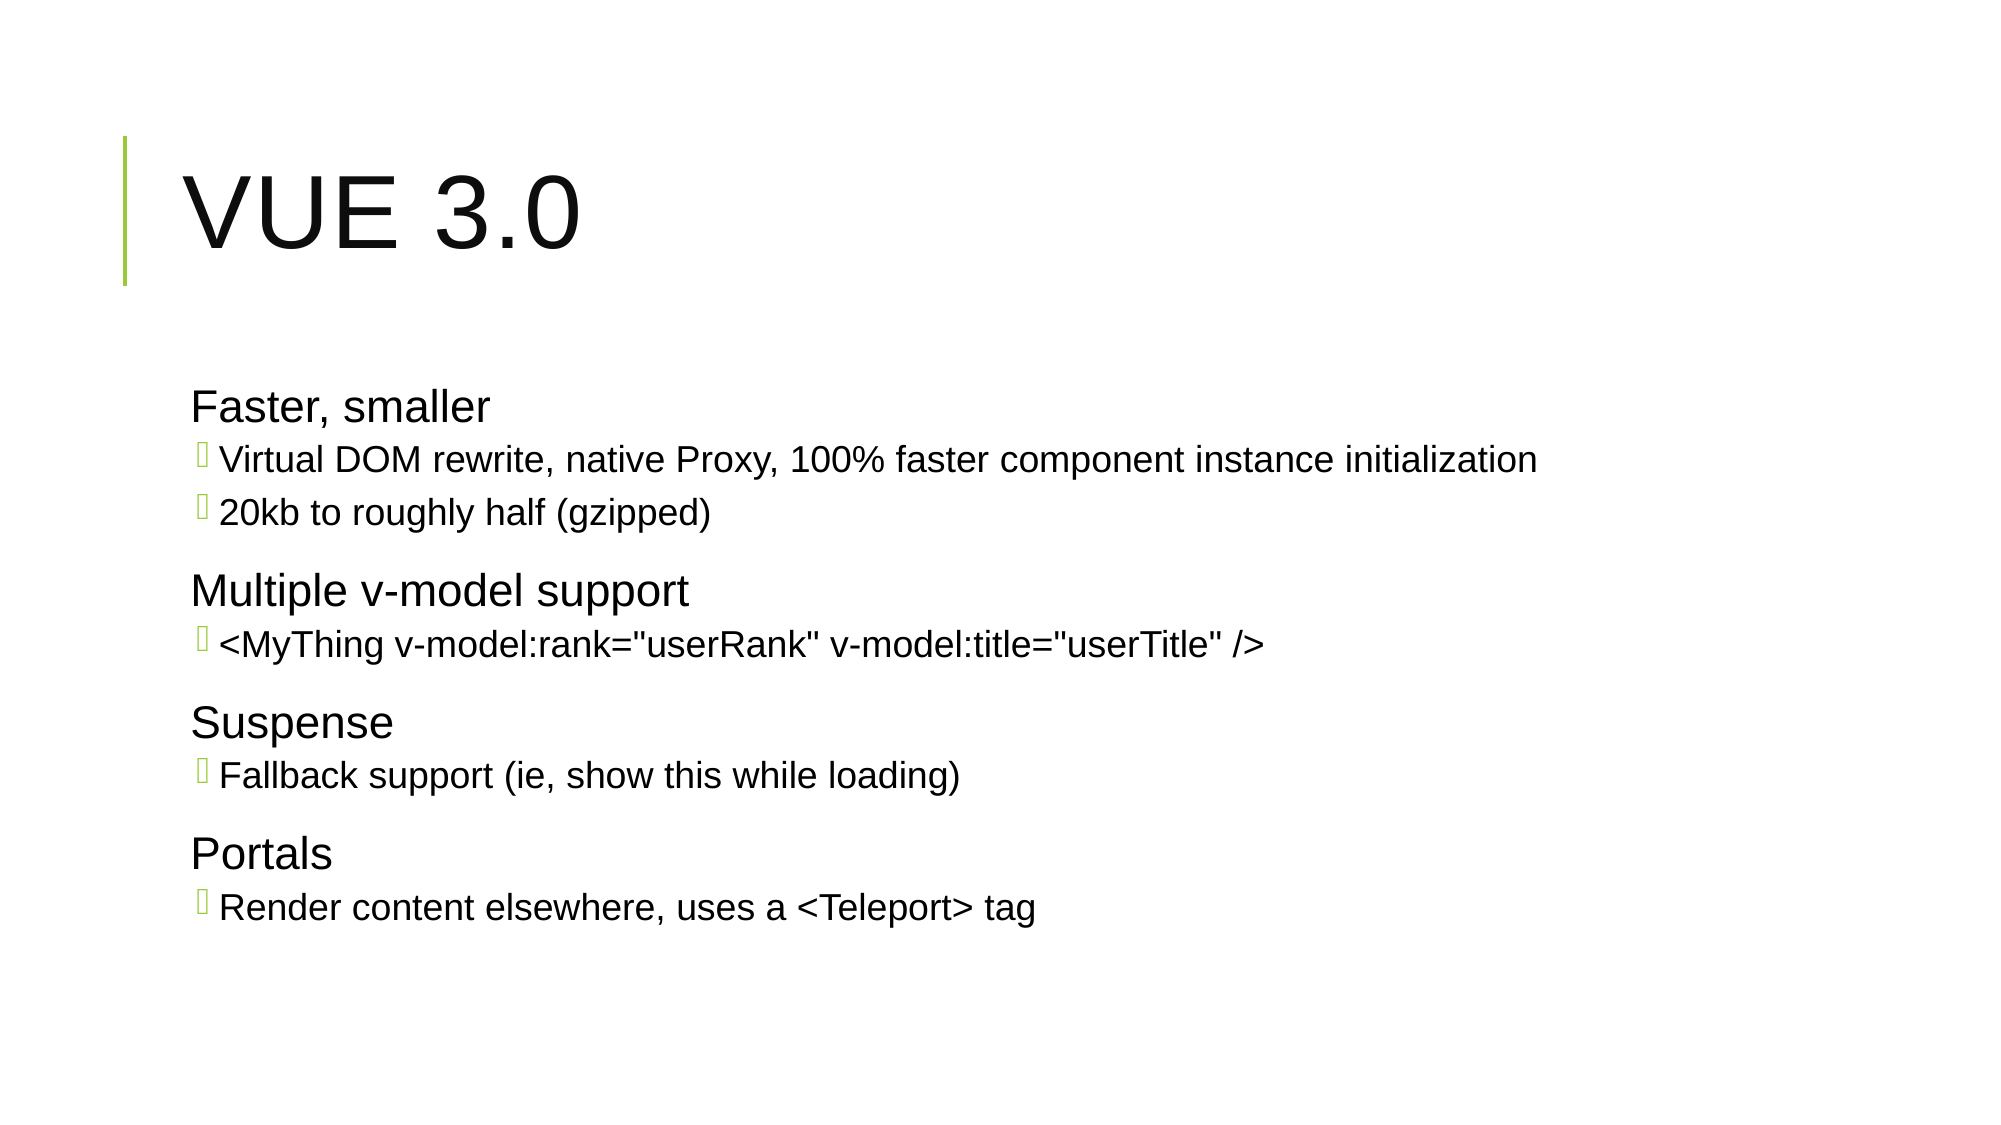

# Vue 3.0
Faster, smaller
Virtual DOM rewrite, native Proxy, 100% faster component instance initialization
20kb to roughly half (gzipped)
Multiple v-model support
<MyThing v-model:rank="userRank" v-model:title="userTitle" />
Suspense
Fallback support (ie, show this while loading)
Portals
Render content elsewhere, uses a <Teleport> tag